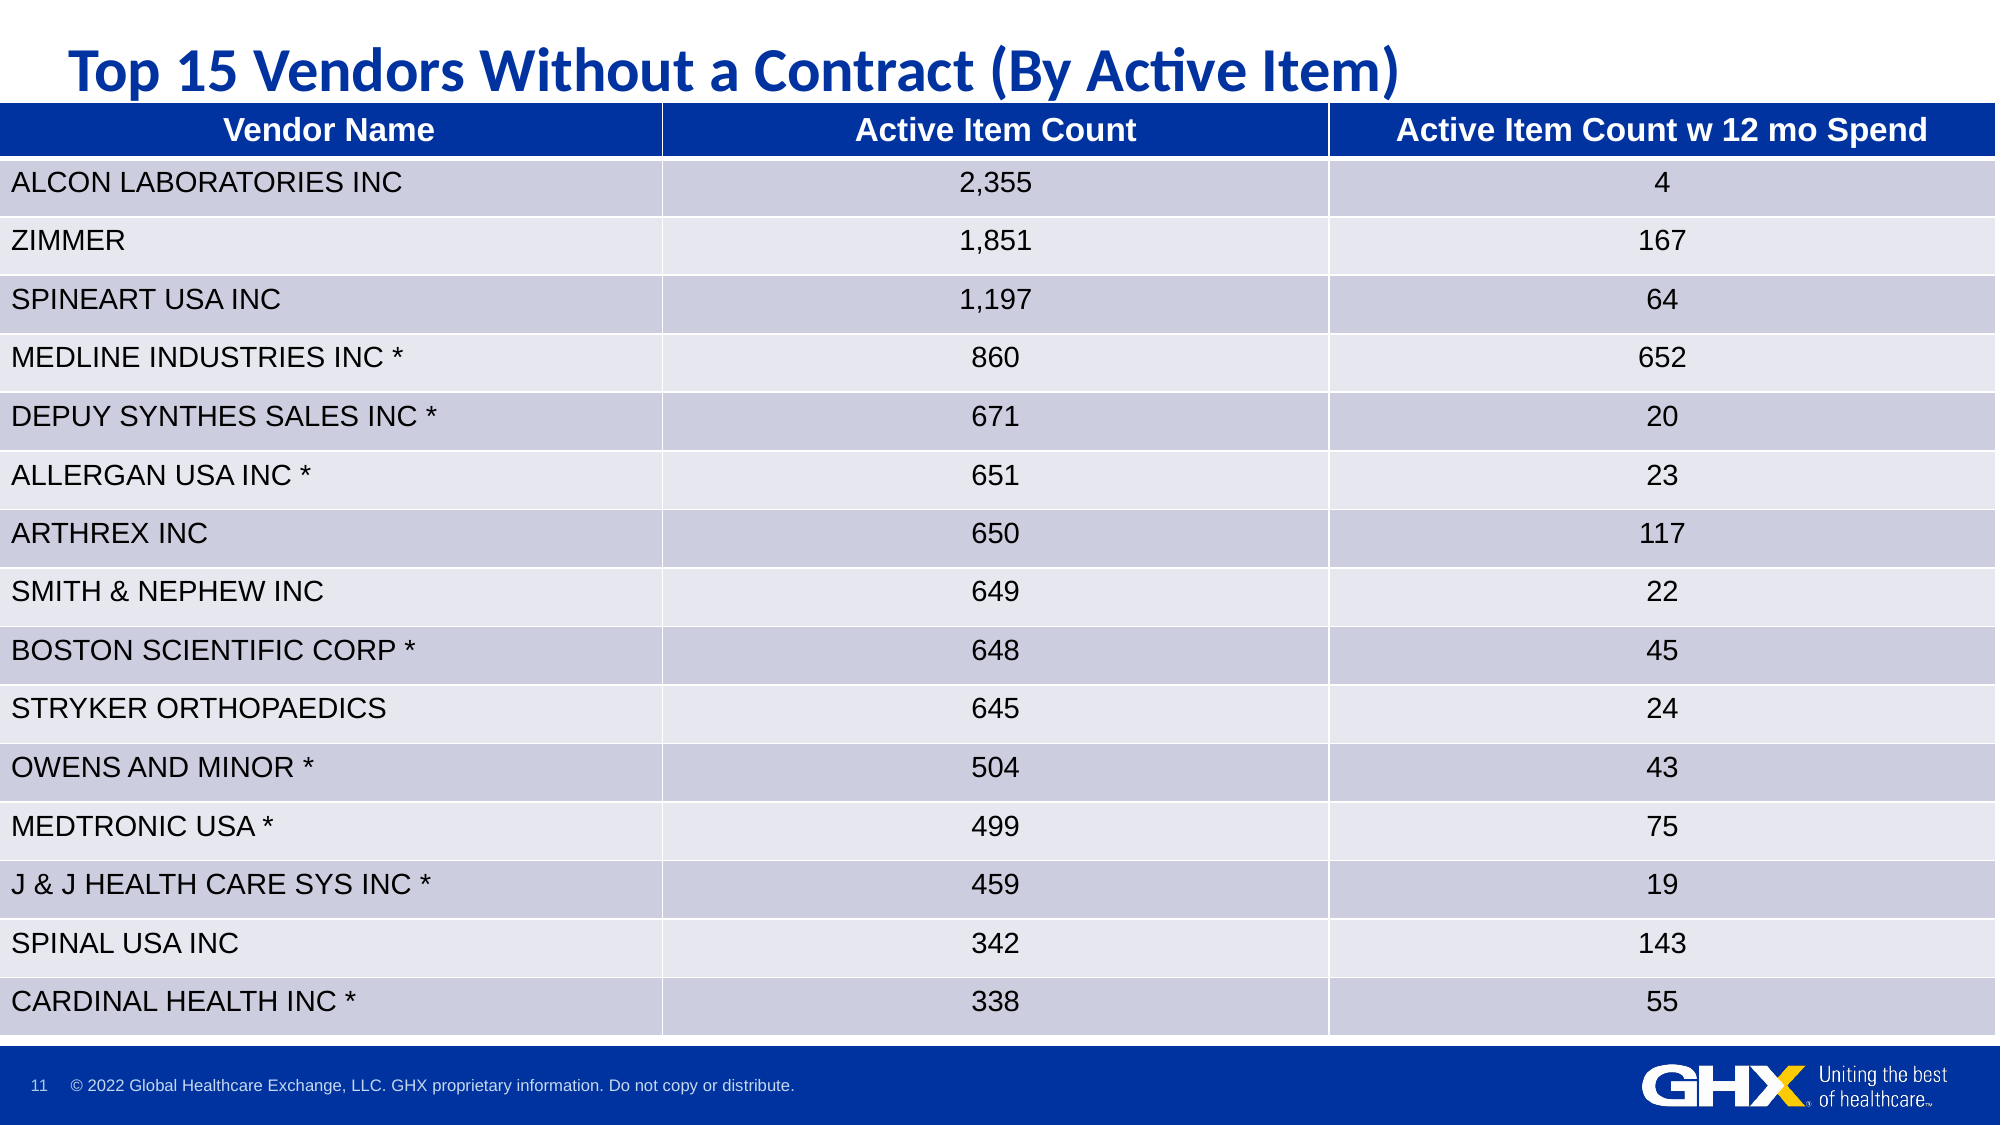

# Top 15 Vendors Without a Contract (By Active Item)
| Vendor Name | Active Item Count | Active Item Count w 12 mo Spend |
| --- | --- | --- |
| ALCON LABORATORIES INC | 2,355 | 4 |
| ZIMMER | 1,851 | 167 |
| SPINEART USA INC | 1,197 | 64 |
| MEDLINE INDUSTRIES INC \* | 860 | 652 |
| DEPUY SYNTHES SALES INC \* | 671 | 20 |
| ALLERGAN USA INC \* | 651 | 23 |
| ARTHREX INC | 650 | 117 |
| SMITH & NEPHEW INC | 649 | 22 |
| BOSTON SCIENTIFIC CORP \* | 648 | 45 |
| STRYKER ORTHOPAEDICS | 645 | 24 |
| OWENS AND MINOR \* | 504 | 43 |
| MEDTRONIC USA \* | 499 | 75 |
| J & J HEALTH CARE SYS INC \* | 459 | 19 |
| SPINAL USA INC | 342 | 143 |
| CARDINAL HEALTH INC \* | 338 | 55 |
© 2022 Global Healthcare Exchange, LLC. GHX proprietary information. Do not copy or distribute.